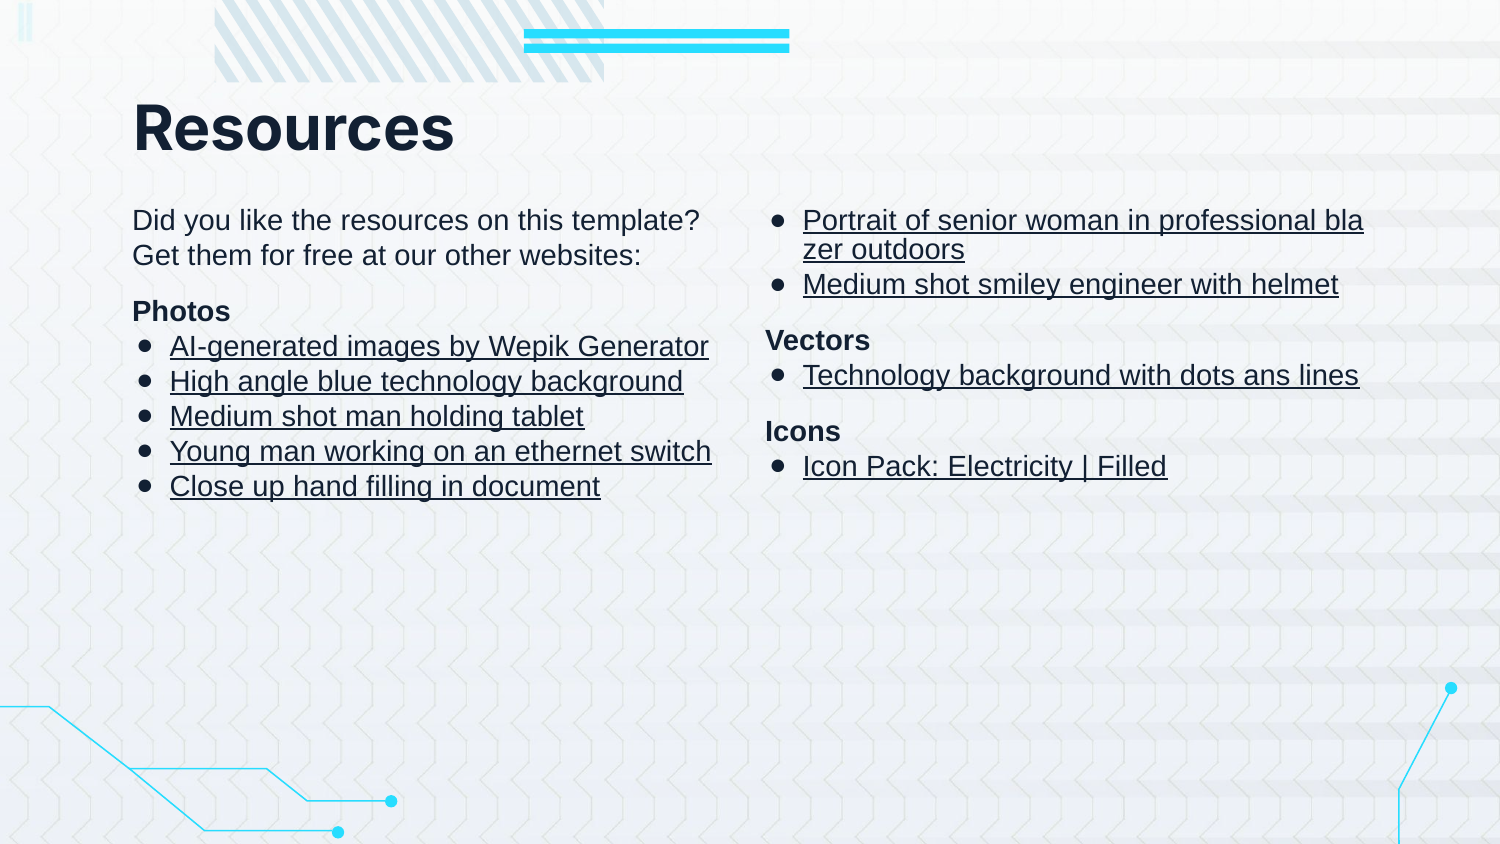

# Resources
Did you like the resources on this template? Get them for free at our other websites:
Photos
AI-generated images by Wepik Generator
High angle blue technology background
Medium shot man holding tablet
Young man working on an ethernet switch
Close up hand filling in document
Portrait of senior woman in professional blazer outdoors
Medium shot smiley engineer with helmet
Vectors
Technology background with dots ans lines
Icons
Icon Pack: Electricity | Filled